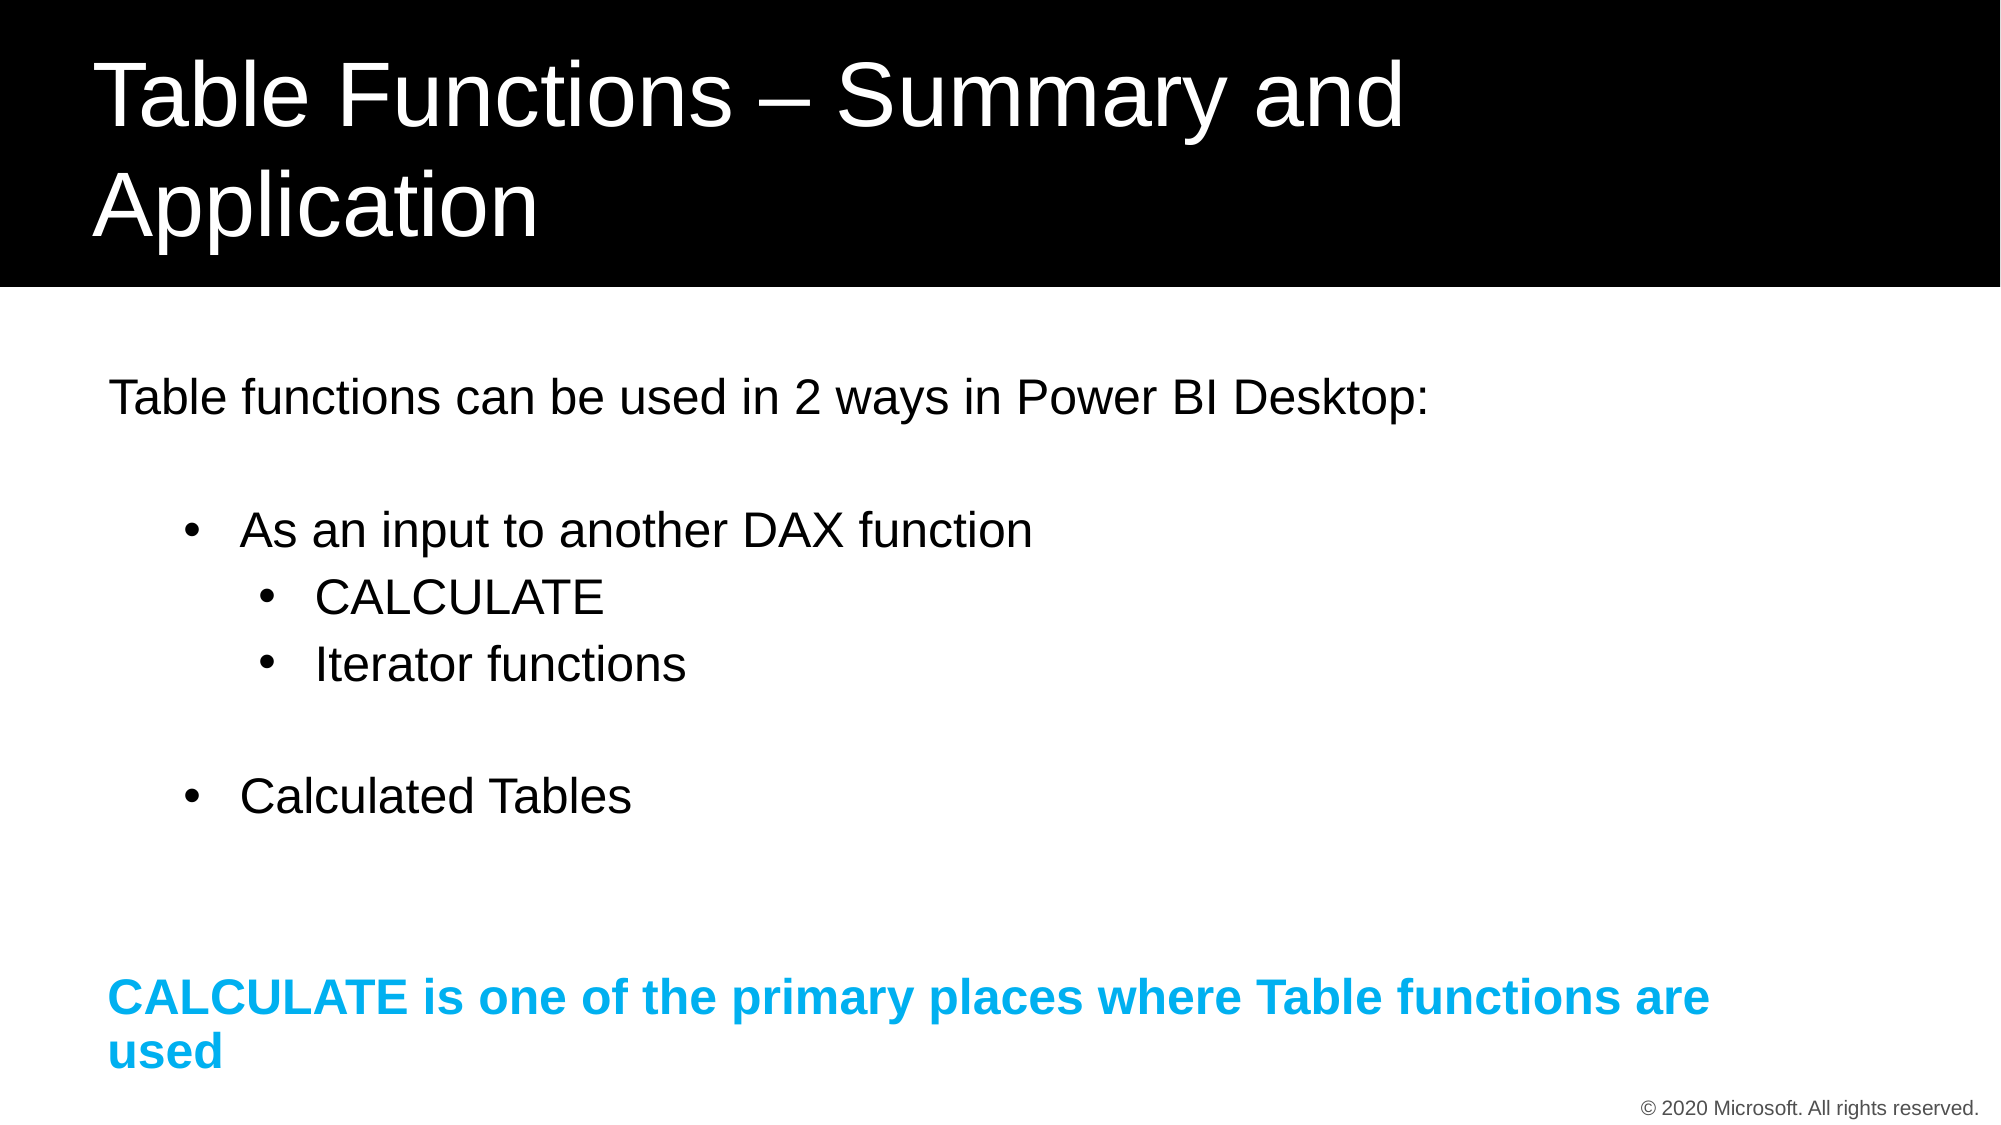

Table Functions – Summary and Application

Table functions can be used in 2 ways in Power BI Desktop:

As an input to another DAX function
CALCULATE
Iterator functions

Calculated Tables

CALCULATE is one of the primary places where Table functions are used

© 2020 Microsoft. All rights reserved.